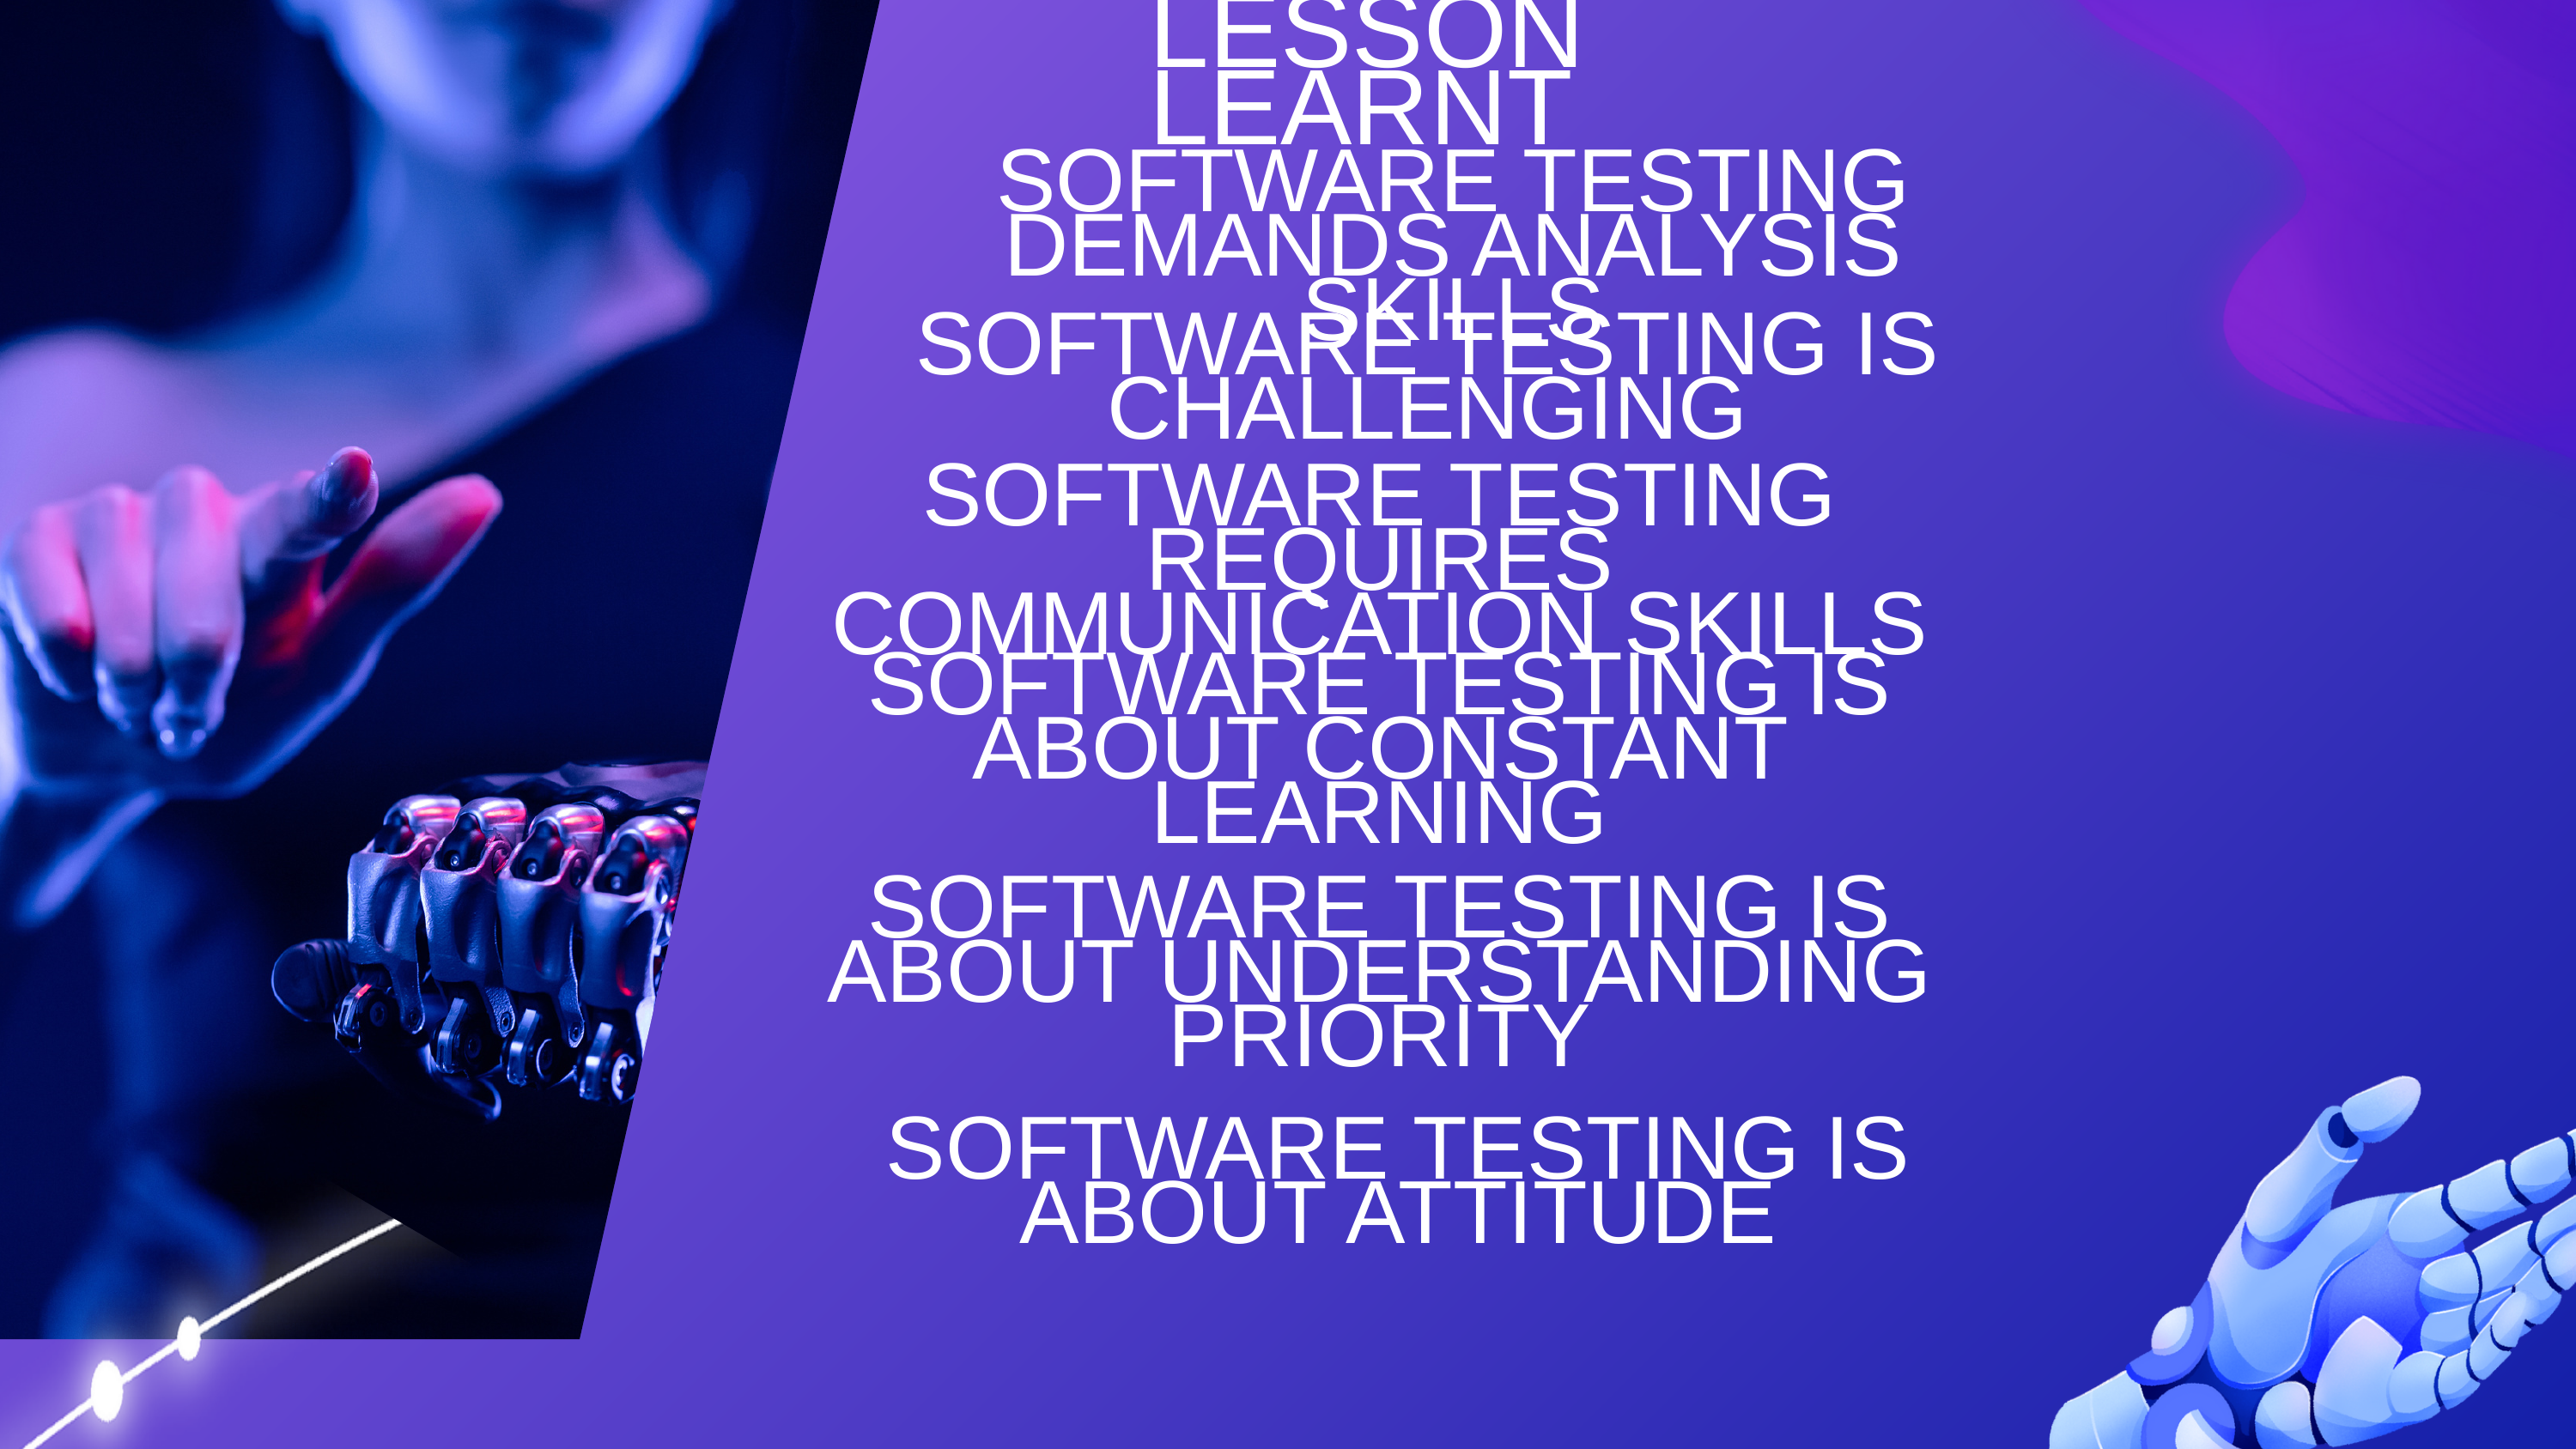

LESSON LEARNT
SOFTWARE TESTING DEMANDS ANALYSIS SKILLS
SOFTWARE TESTING IS CHALLENGING
SOFTWARE TESTING REQUIRES COMMUNICATION SKILLS
SOFTWARE TESTING IS ABOUT CONSTANT LEARNING
SOFTWARE TESTING IS ABOUT UNDERSTANDING PRIORITY

SOFTWARE TESTING IS ABOUT ATTITUDE